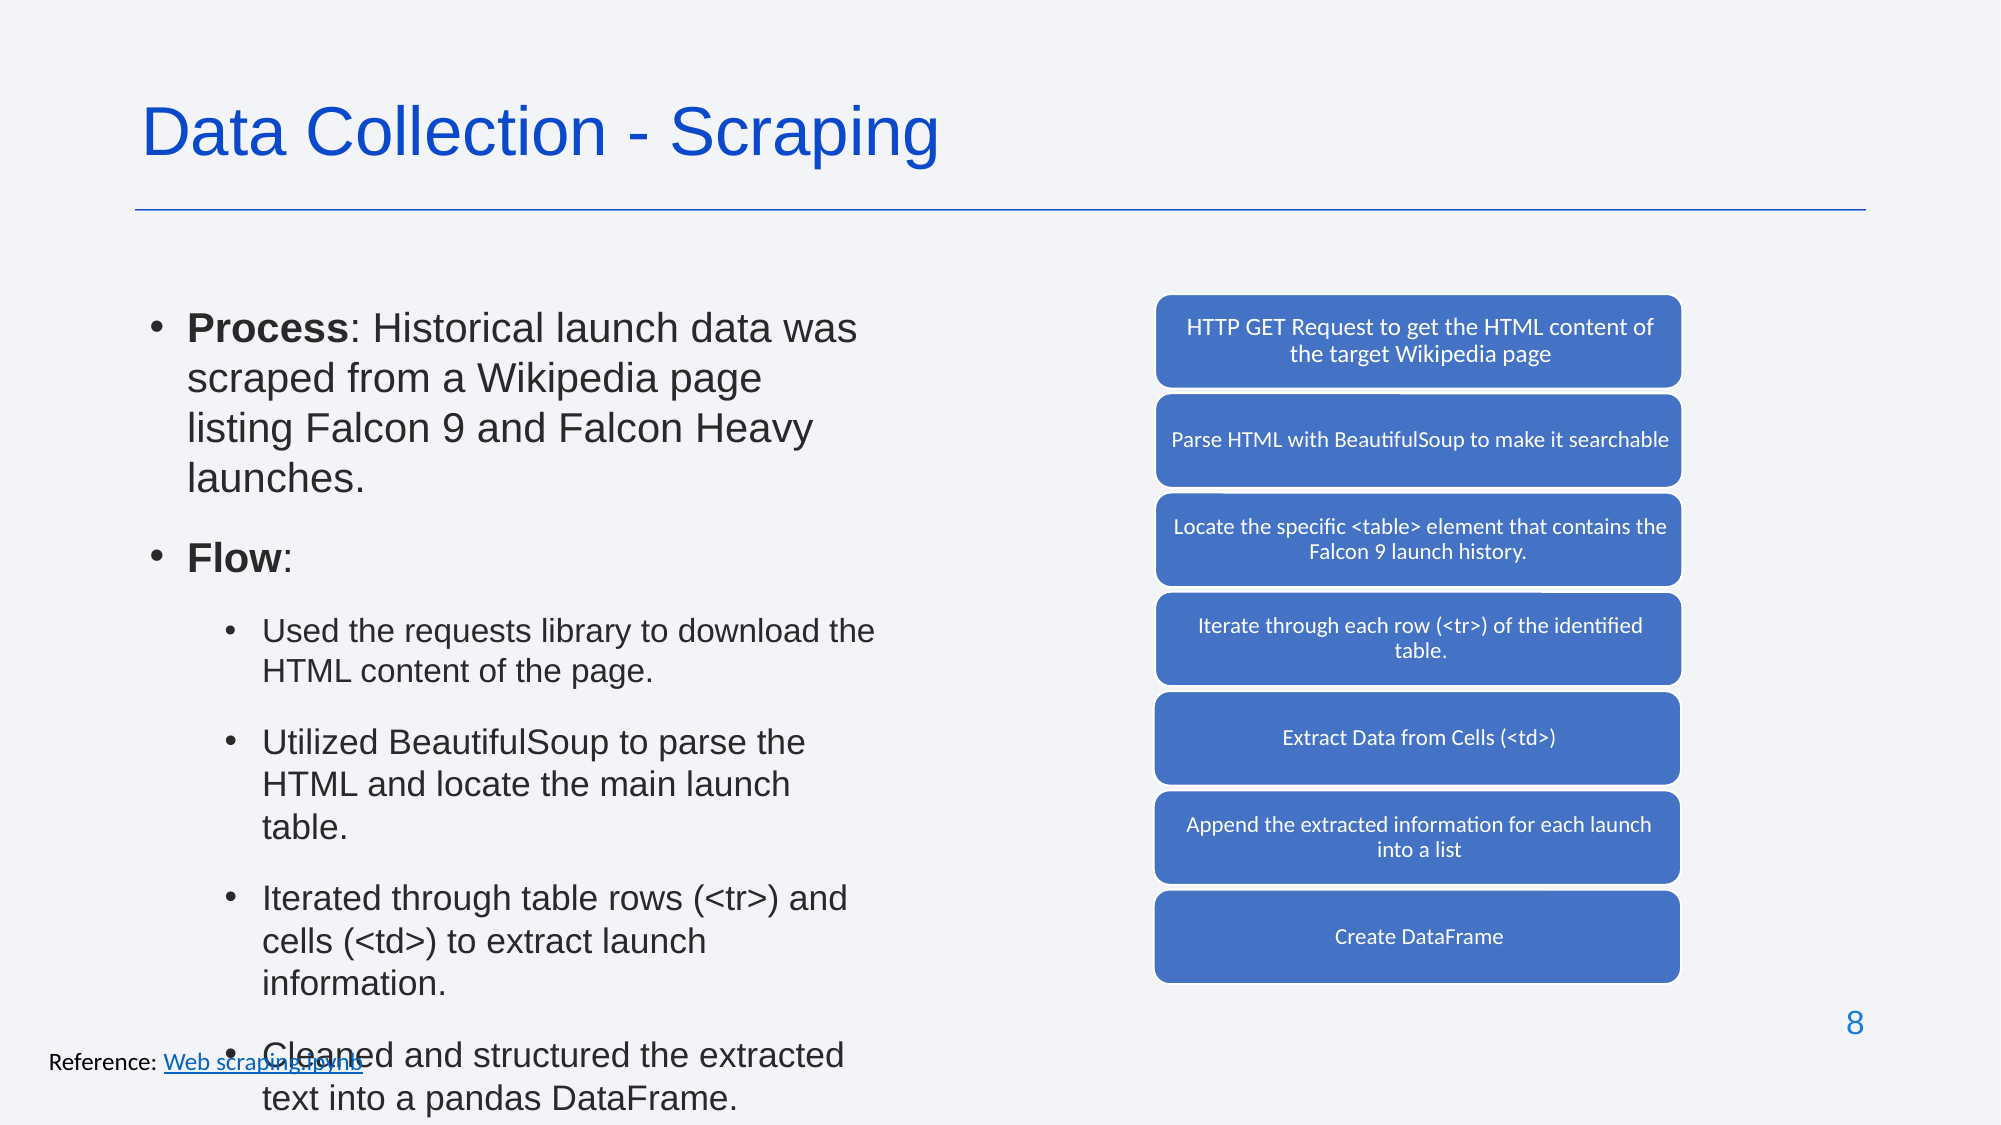

Data Collection - Scraping

Process: Historical launch data was scraped from a Wikipedia page listing Falcon 9 and Falcon Heavy launches.
Flow:
Used the requests library to download the HTML content of the page.
Utilized BeautifulSoup to parse the HTML and locate the main launch table.
Iterated through table rows (<tr>) and cells (<td>) to extract launch information.
Cleaned and structured the extracted text into a pandas DataFrame.
HTTP GET Request to get the HTML content of the target Wikipedia page
Parse HTML with BeautifulSoup to make it searchable
Locate the specific <table> element that contains the Falcon 9 launch history.
Iterate through each row (<tr>) of the identified table.
Extract Data from Cells (<td>)
Append the extracted information for each launch into a list
Create DataFrame
8
Reference: Web scraping.ipynb